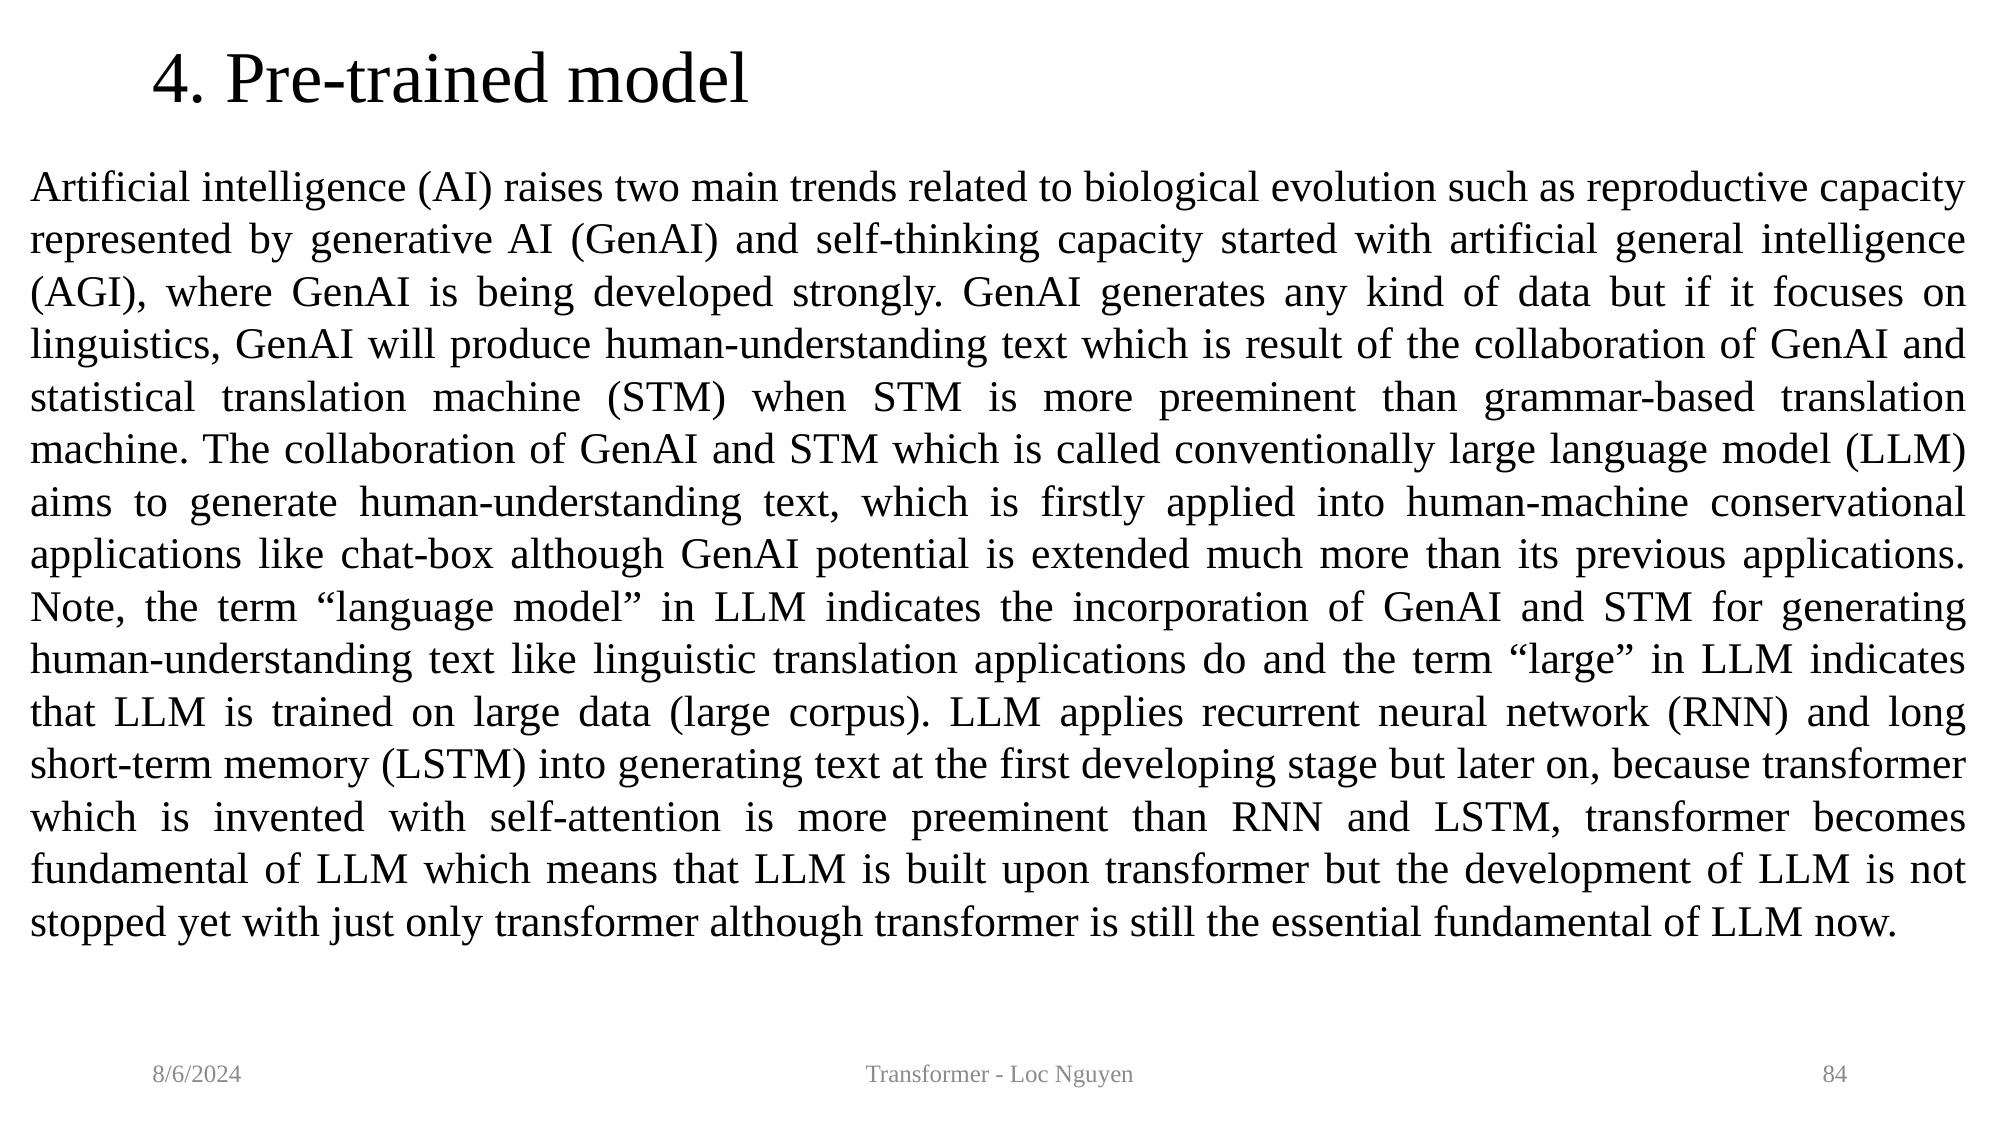

# 4. Pre-trained model
Artificial intelligence (AI) raises two main trends related to biological evolution such as reproductive capacity represented by generative AI (GenAI) and self-thinking capacity started with artificial general intelligence (AGI), where GenAI is being developed strongly. GenAI generates any kind of data but if it focuses on linguistics, GenAI will produce human-understanding text which is result of the collaboration of GenAI and statistical translation machine (STM) when STM is more preeminent than grammar-based translation machine. The collaboration of GenAI and STM which is called conventionally large language model (LLM) aims to generate human-understanding text, which is firstly applied into human-machine conservational applications like chat-box although GenAI potential is extended much more than its previous applications. Note, the term “language model” in LLM indicates the incorporation of GenAI and STM for generating human-understanding text like linguistic translation applications do and the term “large” in LLM indicates that LLM is trained on large data (large corpus). LLM applies recurrent neural network (RNN) and long short-term memory (LSTM) into generating text at the first developing stage but later on, because transformer which is invented with self-attention is more preeminent than RNN and LSTM, transformer becomes fundamental of LLM which means that LLM is built upon transformer but the development of LLM is not stopped yet with just only transformer although transformer is still the essential fundamental of LLM now.
8/6/2024
Transformer - Loc Nguyen
84